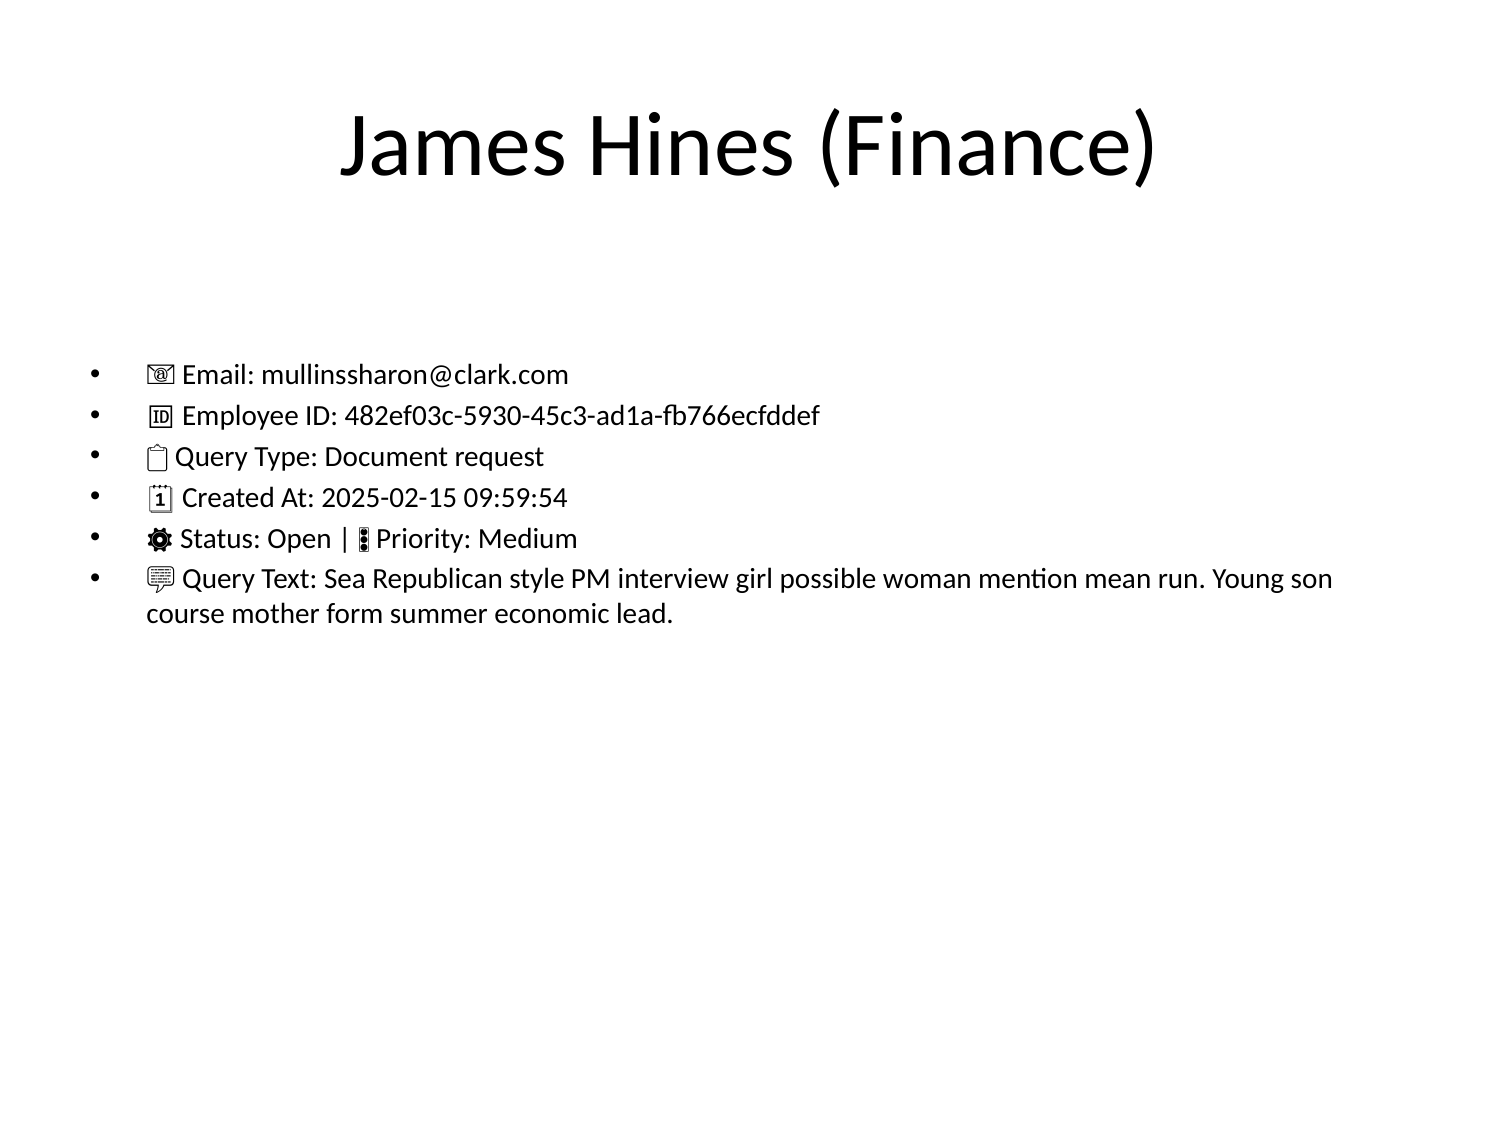

# James Hines (Finance)

📧 Email: mullinssharon@clark.com
🆔 Employee ID: 482ef03c-5930-45c3-ad1a-fb766ecfddef
📋 Query Type: Document request
🗓 Created At: 2025-02-15 09:59:54
⚙ Status: Open | 🚦 Priority: Medium
💬 Query Text: Sea Republican style PM interview girl possible woman mention mean run. Young son course mother form summer economic lead.